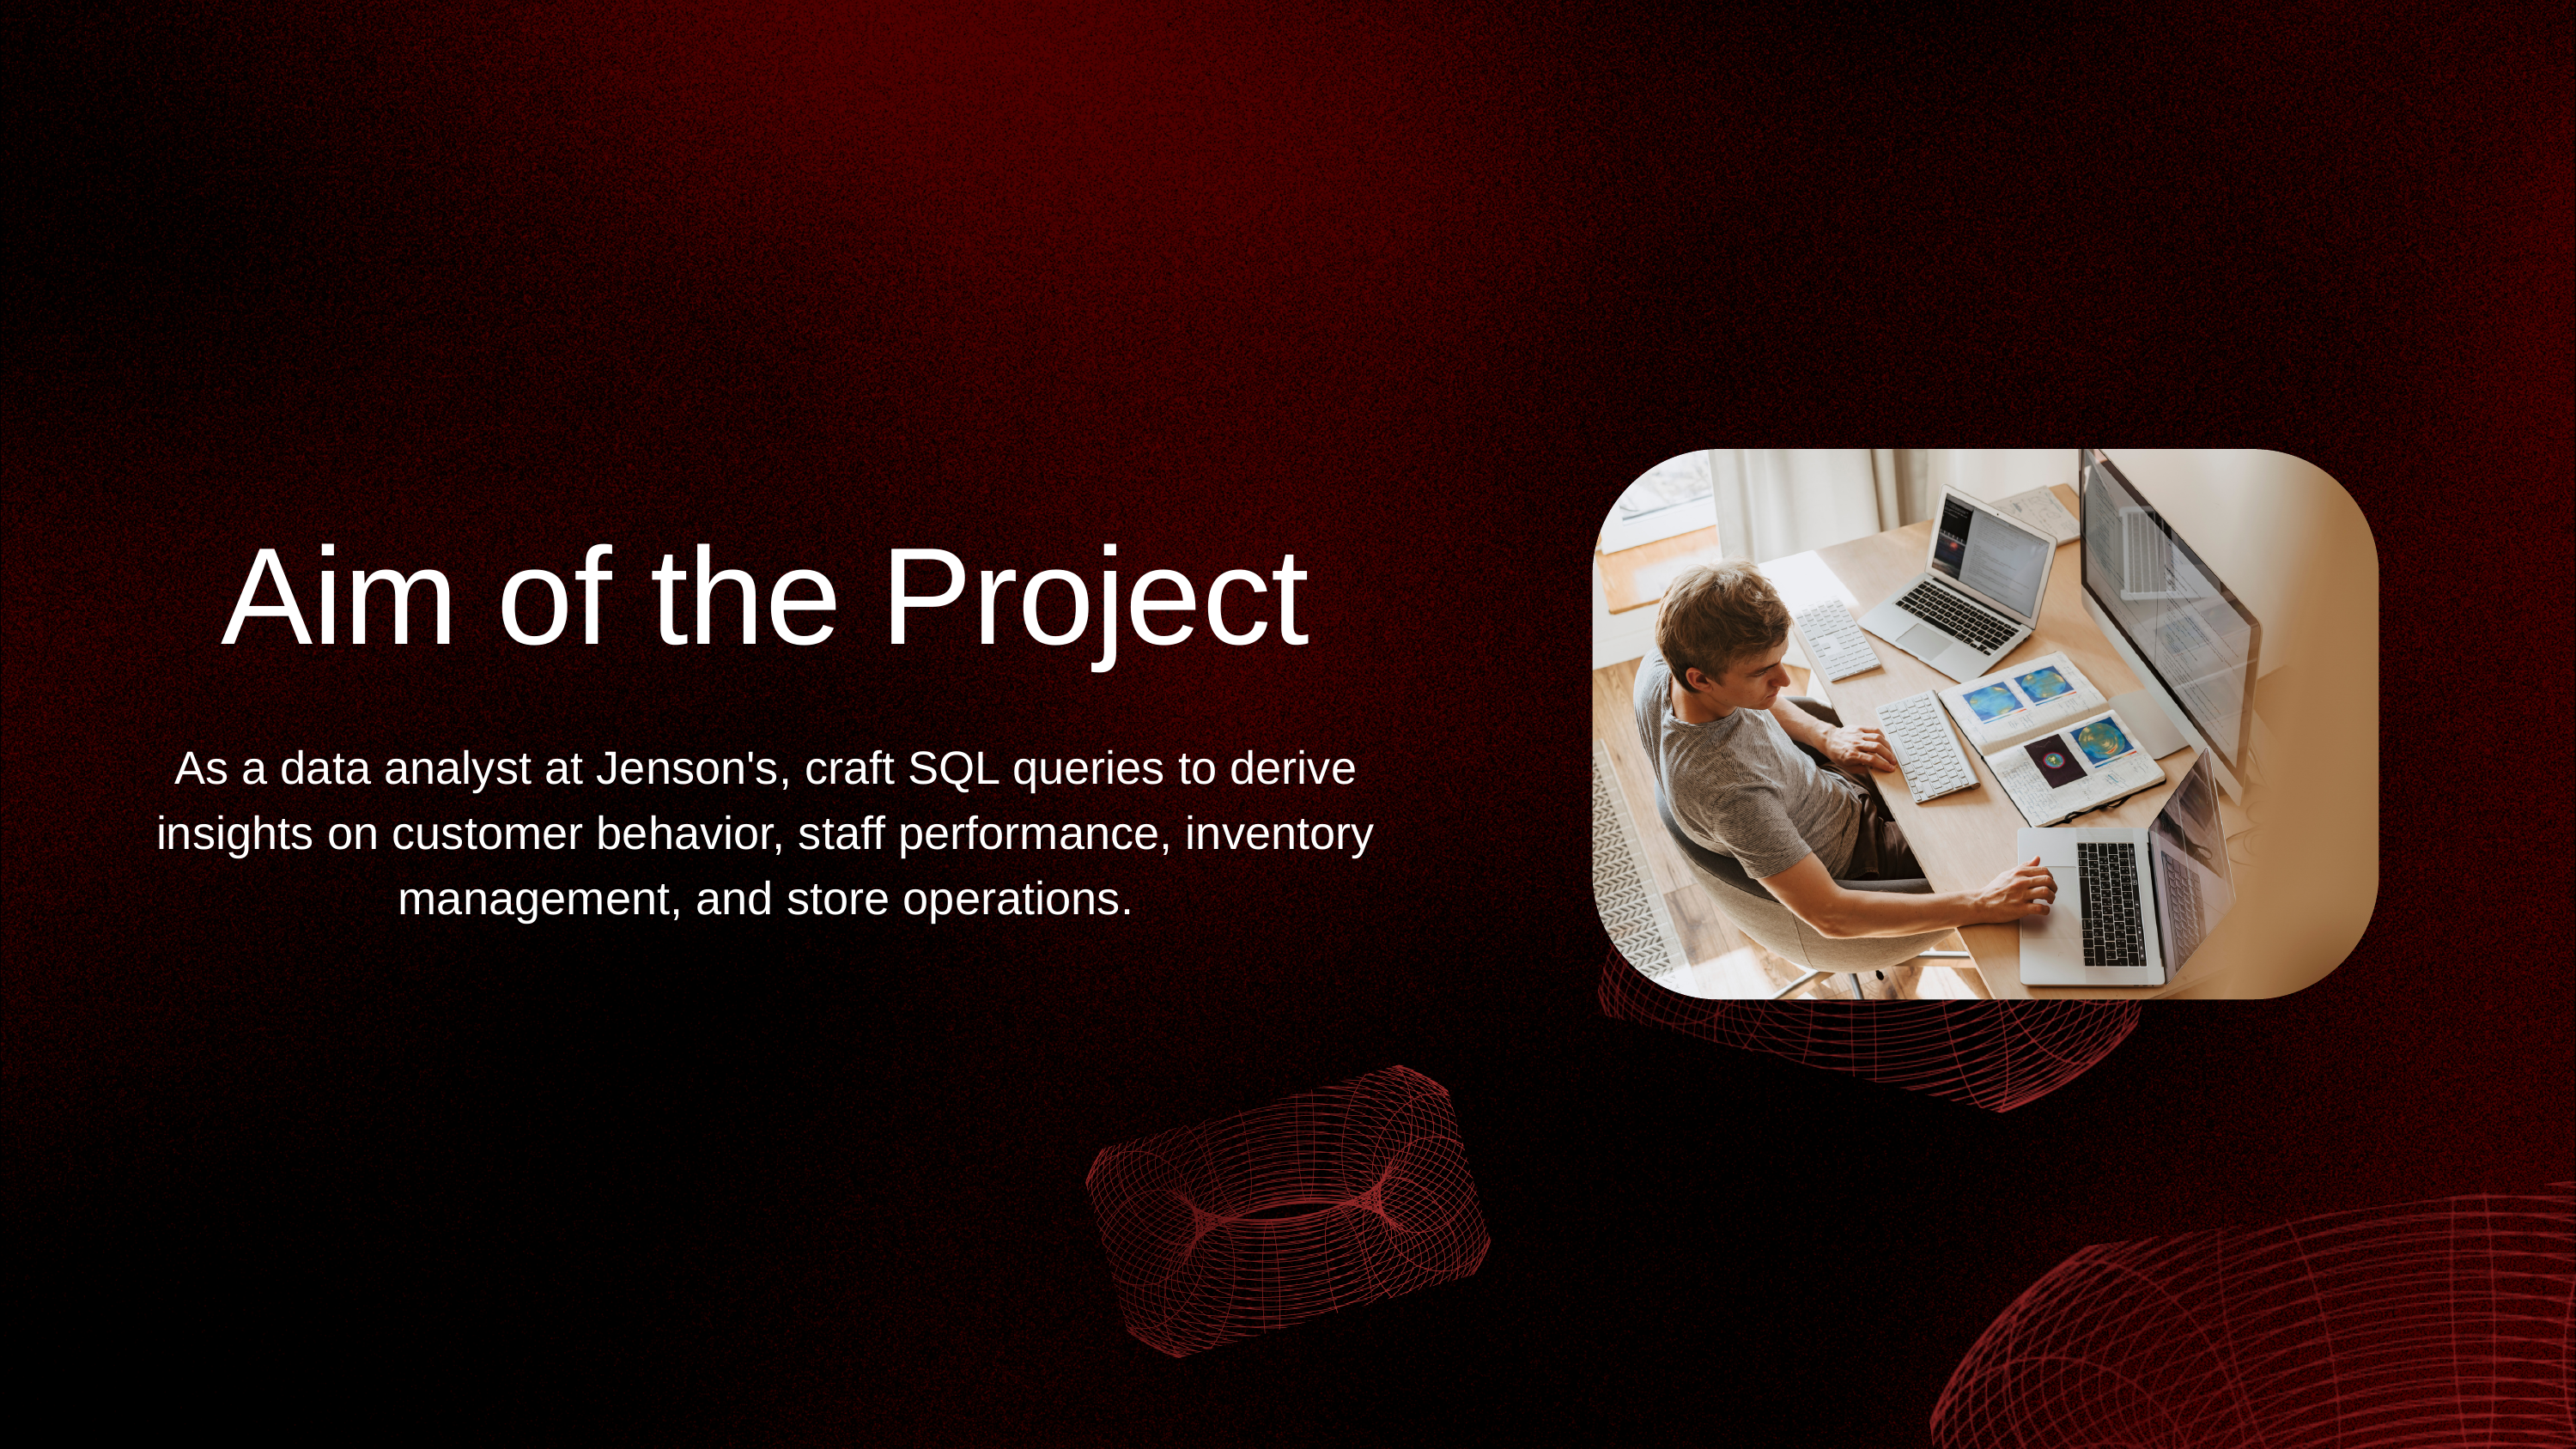

Aim of the Project
As a data analyst at Jenson's, craft SQL queries to derive insights on customer behavior, staff performance, inventory management, and store operations.